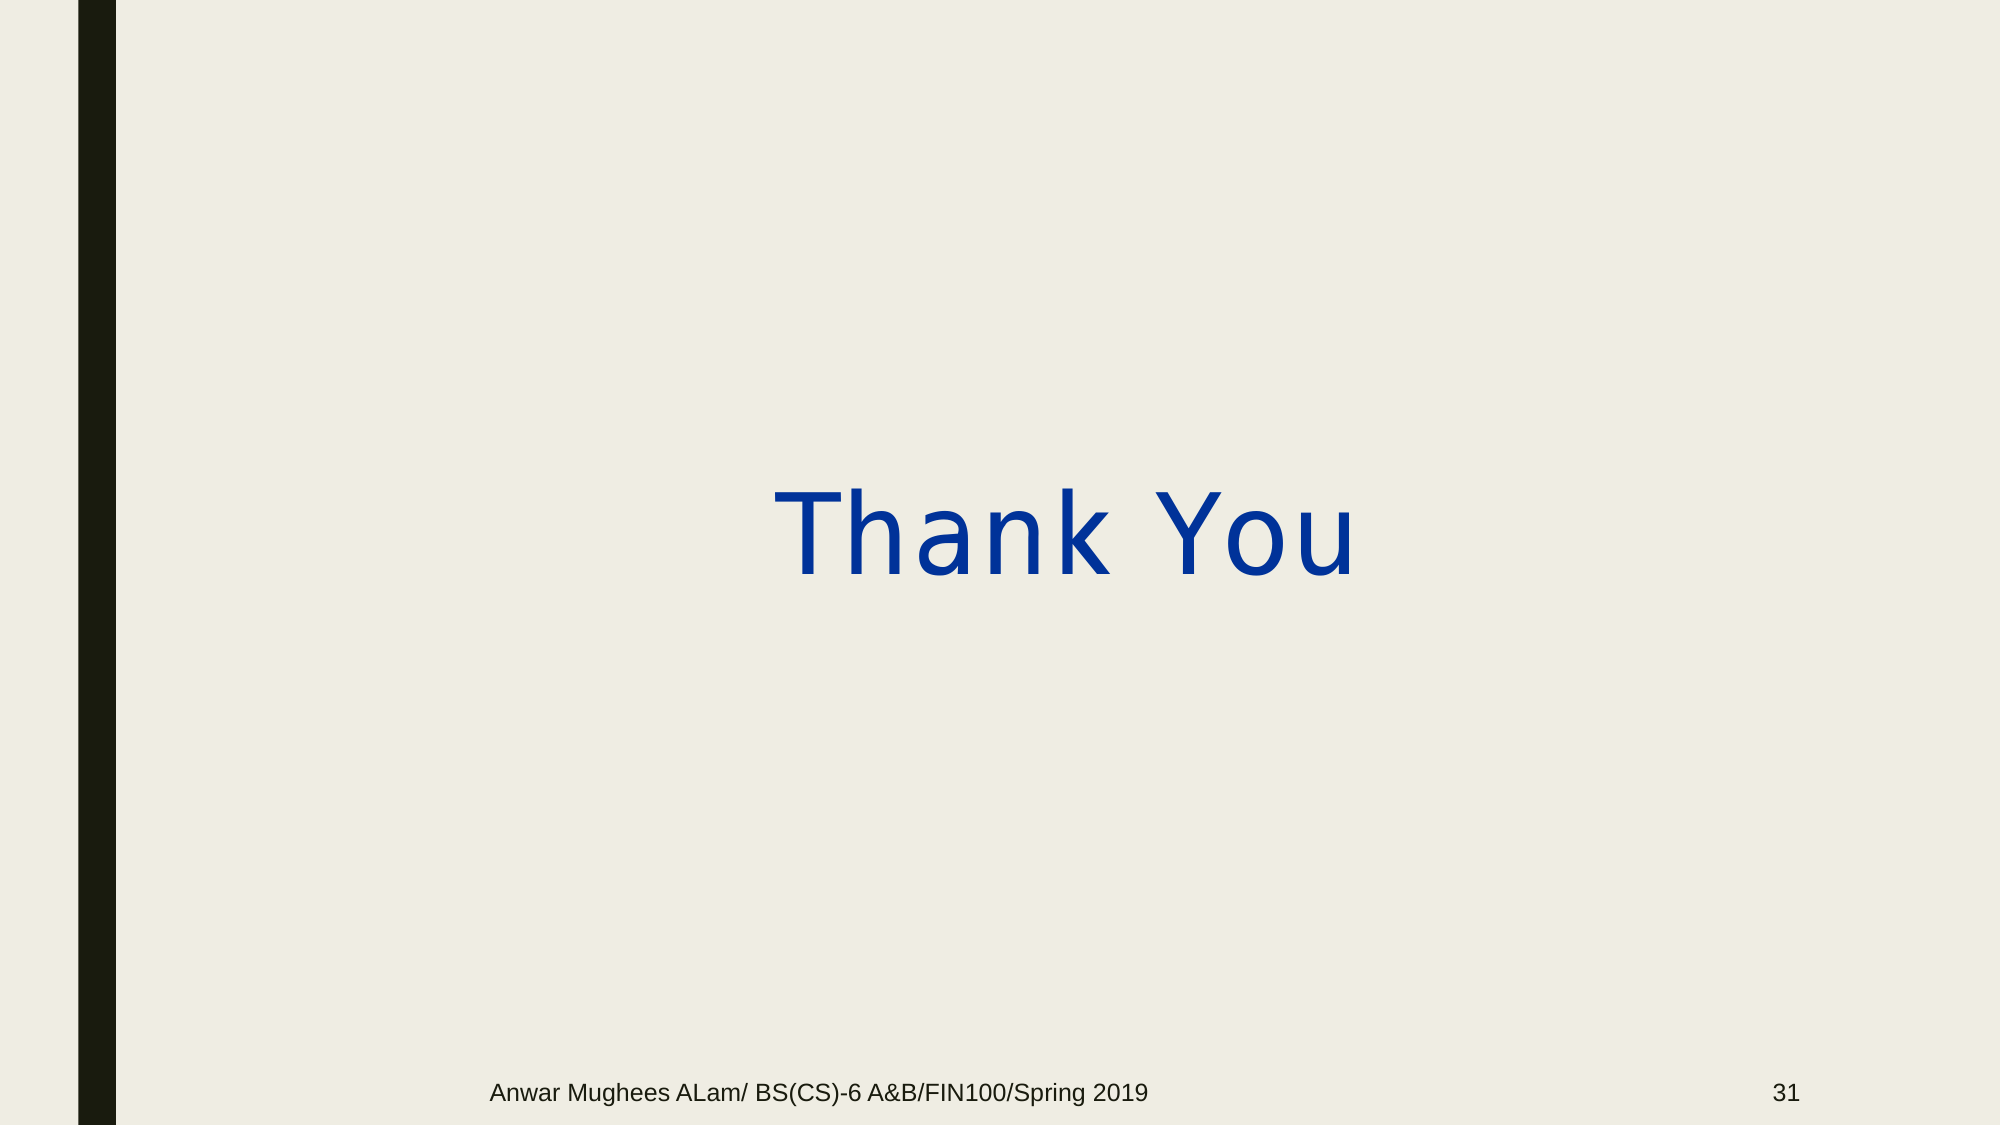

Thank You
Anwar Mughees ALam/ BS(CS)-6 A&B/FIN100/Spring 2019
31